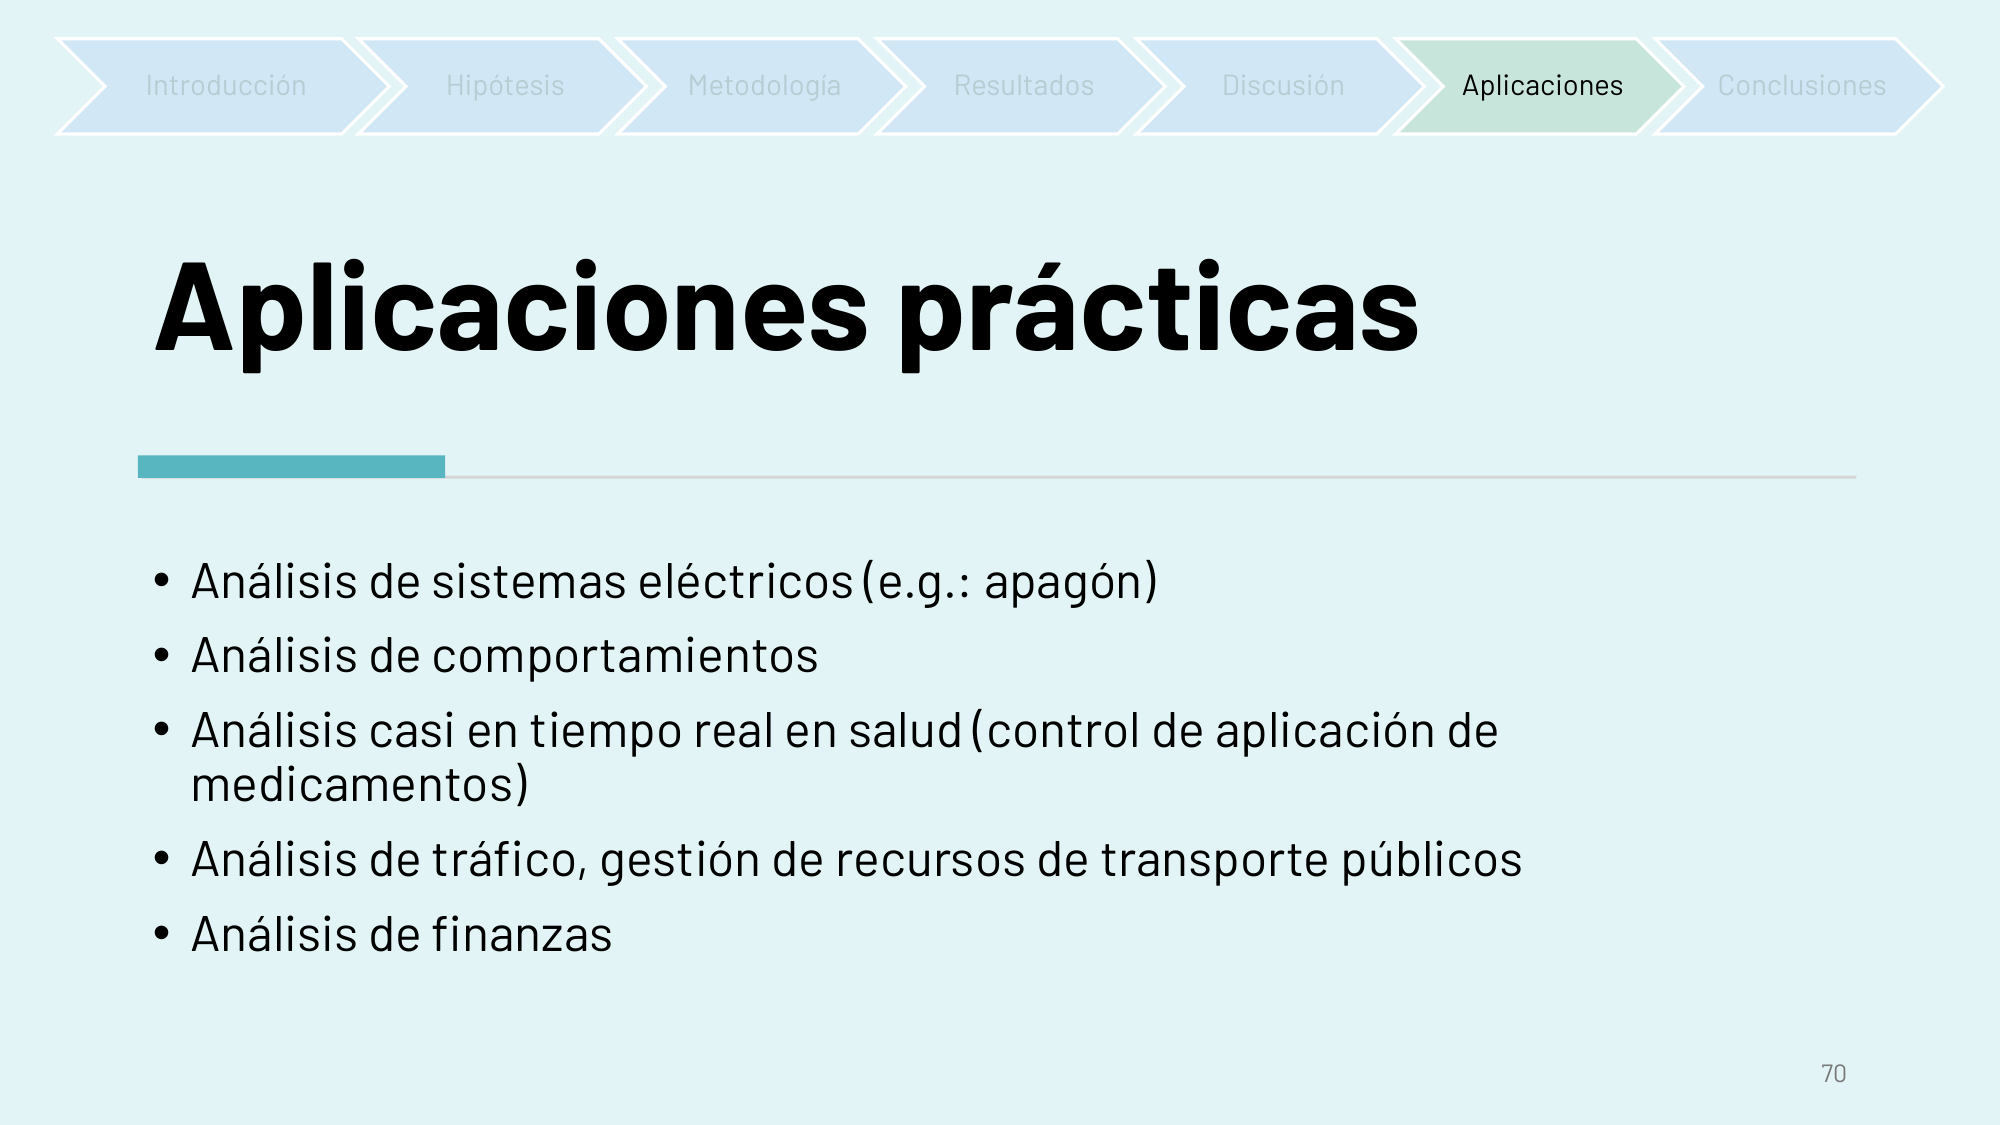

Introducción
Hipótesis
Metodología
Resultados
Discusión
Aplicaciones
Conclusiones
# Aplicaciones prácticas

Análisis de sistemas eléctricos (e.g.: apagón)
Análisis de comportamientos
Análisis casi en tiempo real en salud (control de aplicación de medicamentos)
Análisis de tráfico, gestión de recursos de transporte públicos
Análisis de finanzas

70